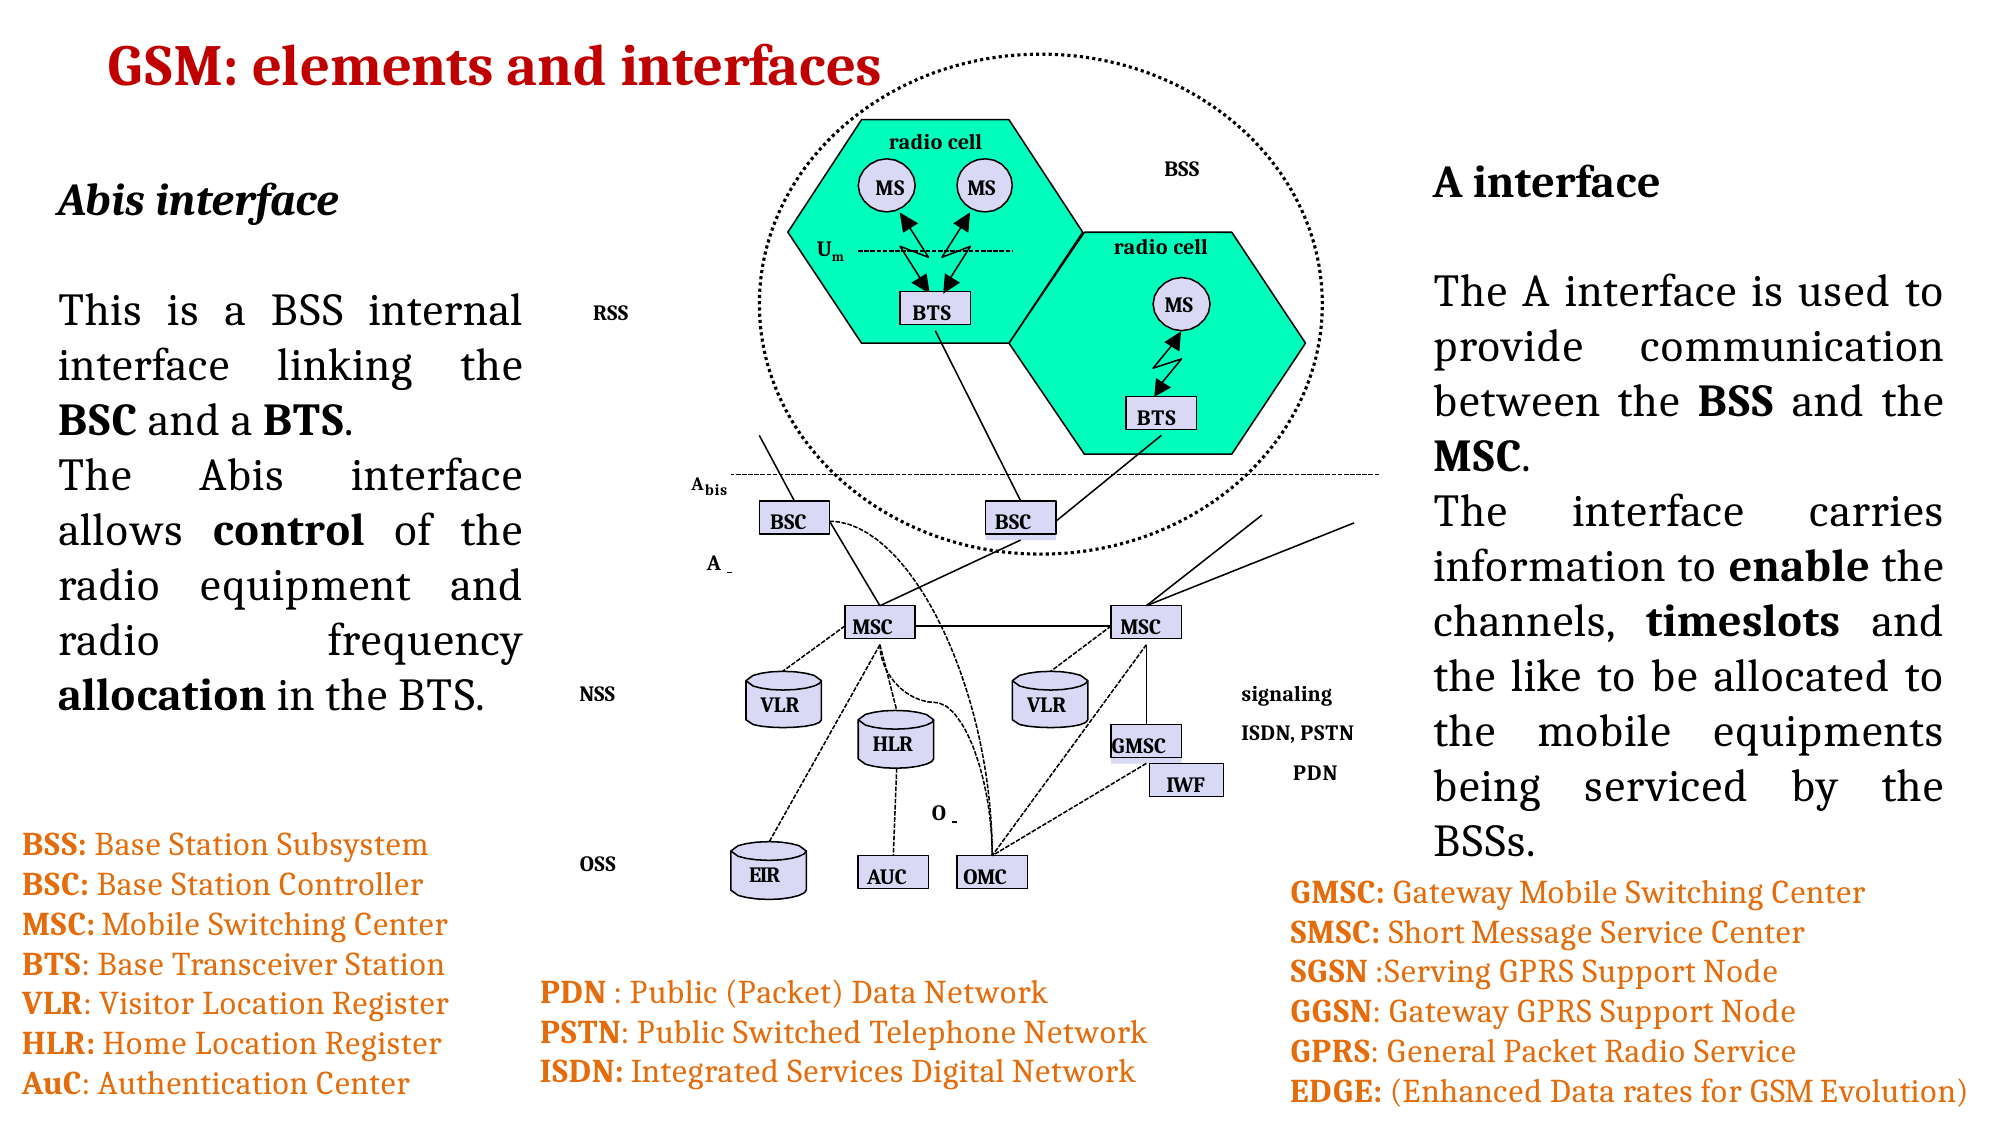

GSM: elements and interfaces

radio cell
MS	MS
BSS

Um
radio cell

MS
BTS
RSS

BTS
Abis
BSC

BSC

A
MSC
MSC

signaling  ISDN, PSTN
PDN

NSS
VLR
VLR

GMSC
HLR
IWF
O

OSS
AUC
OMC
EIR
A interface

The A interface is used to provide communication between the BSS and the MSC.
The interface carries information to enable the channels, timeslots and the like to be allocated to the mobile equipments being serviced by the BSSs.
Abis interface

This is a BSS internal interface linking the BSC and a BTS.
The Abis interface allows control of the radio equipment and radio frequency allocation in the BTS.
BSS: Base Station Subsystem
BSC: Base Station Controller
MSC: Mobile Switching Center
BTS: Base Transceiver Station
VLR: Visitor Location Register
HLR: Home Location Register
AuC: Authentication Center
GMSC: Gateway Mobile Switching Center
SMSC: Short Message Service Center
SGSN :Serving GPRS Support Node
GGSN: Gateway GPRS Support Node
GPRS: General Packet Radio Service
EDGE: (Enhanced Data rates for GSM Evolution)
PDN : Public (Packet) Data Network
PSTN: Public Switched Telephone Network
ISDN: Integrated Services Digital Network